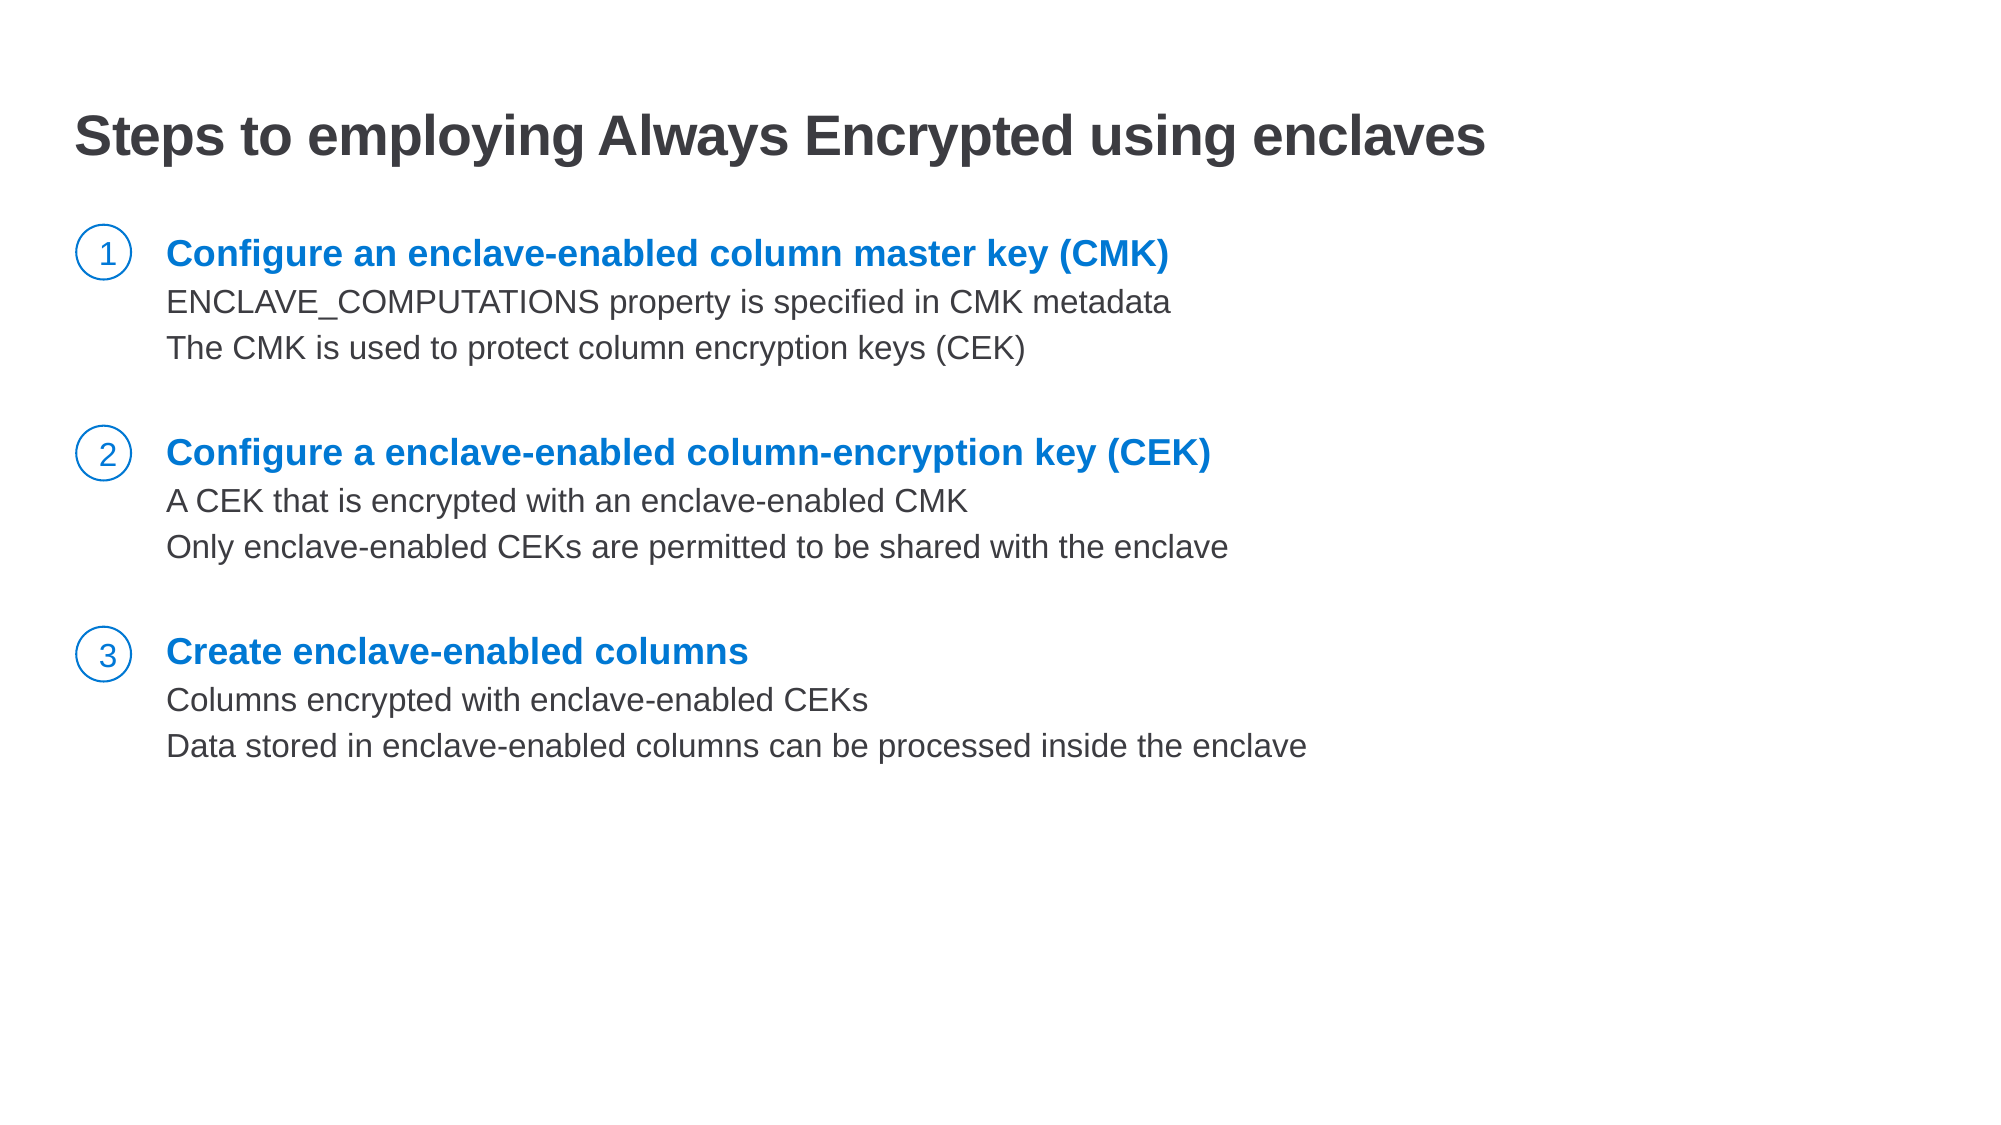

# Steps to employing Always Encrypted using enclaves
1
Configure an enclave-enabled column master key (CMK)
ENCLAVE_COMPUTATIONS property is specified in CMK metadata
The CMK is used to protect column encryption keys (CEK)

Configure a enclave-enabled column-encryption key (CEK)
A CEK that is encrypted with an enclave-enabled CMK
Only enclave-enabled CEKs are permitted to be shared with the enclave

Create enclave-enabled columns
Columns encrypted with enclave-enabled CEKs
Data stored in enclave-enabled columns can be processed inside the enclave
2
3